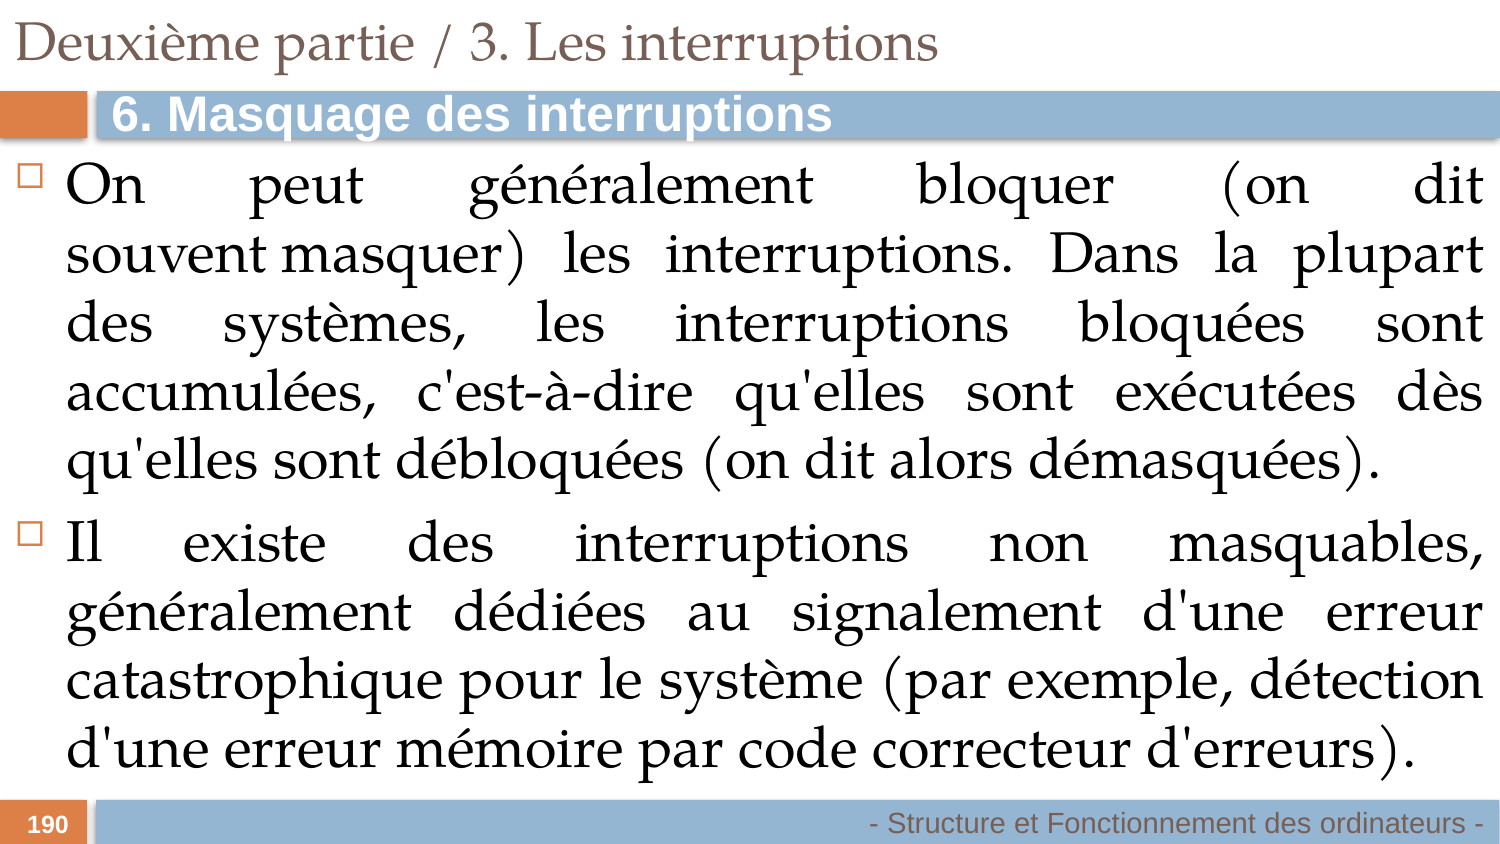

# Deuxième partie / 3. Les interruptions
6. Masquage des interruptions
On peut généralement bloquer (on dit souvent masquer) les interruptions. Dans la plupart des systèmes, les interruptions bloquées sont accumulées, c'est-à-dire qu'elles sont exécutées dès qu'elles sont débloquées (on dit alors démasquées).
Il existe des interruptions non masquables, généralement dédiées au signalement d'une erreur catastrophique pour le système (par exemple, détection d'une erreur mémoire par code correcteur d'erreurs).
- Structure et Fonctionnement des ordinateurs -